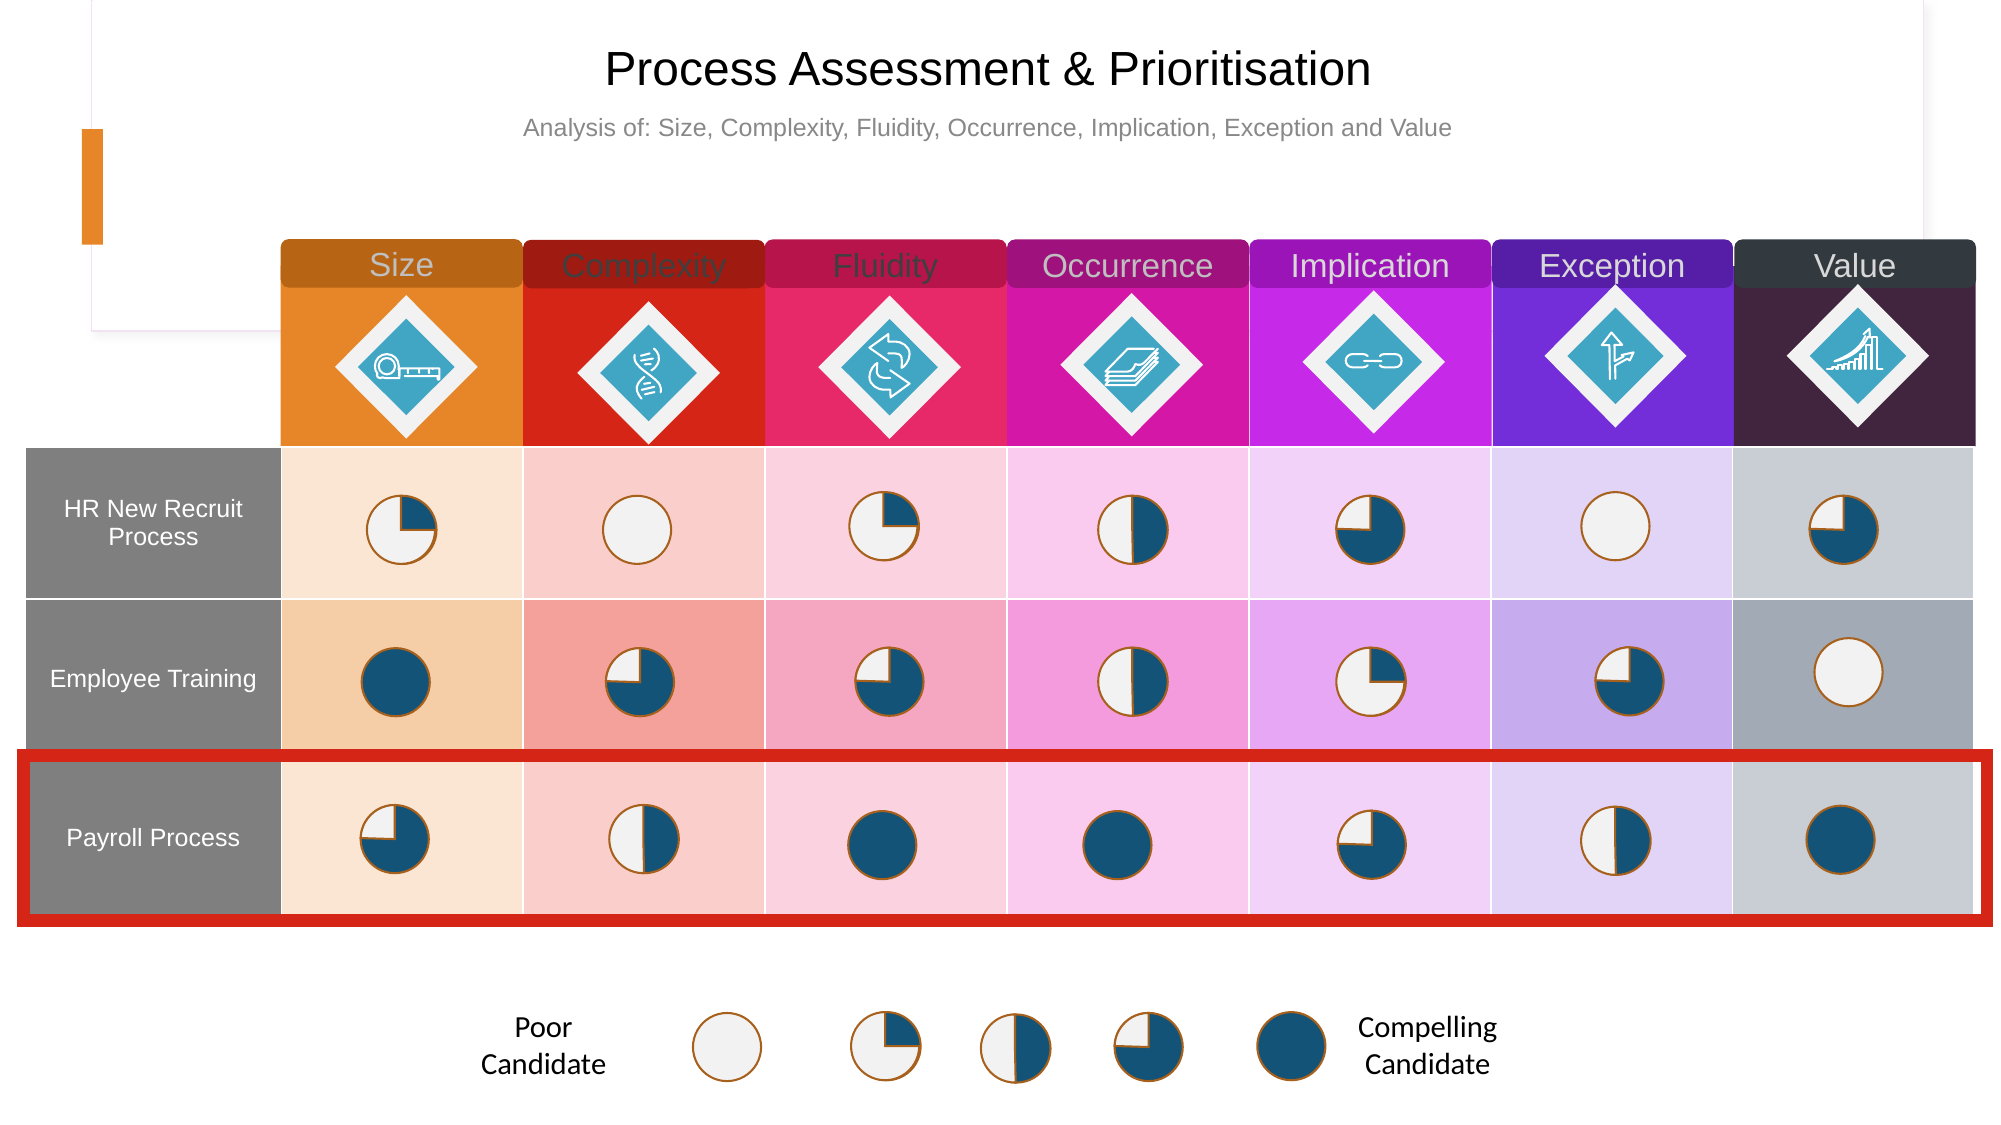

# Process Assessment & Prioritisation
Analysis of: Size, Complexity, Fluidity, Occurrence, Implication, Exception and Value

Size
Exception
Value
Implication
Fluidity
Occurrence
Complexity

| HR New Recruit Process |  |  |  |  |  |  |  |
| --- | --- | --- | --- | --- | --- | --- | --- |
| Employee Training |  |  |  |  |  |  |  |
| Payroll Process |  |  |  |  |  |  |  |

Poor
Candidate
Compelling
Candidate